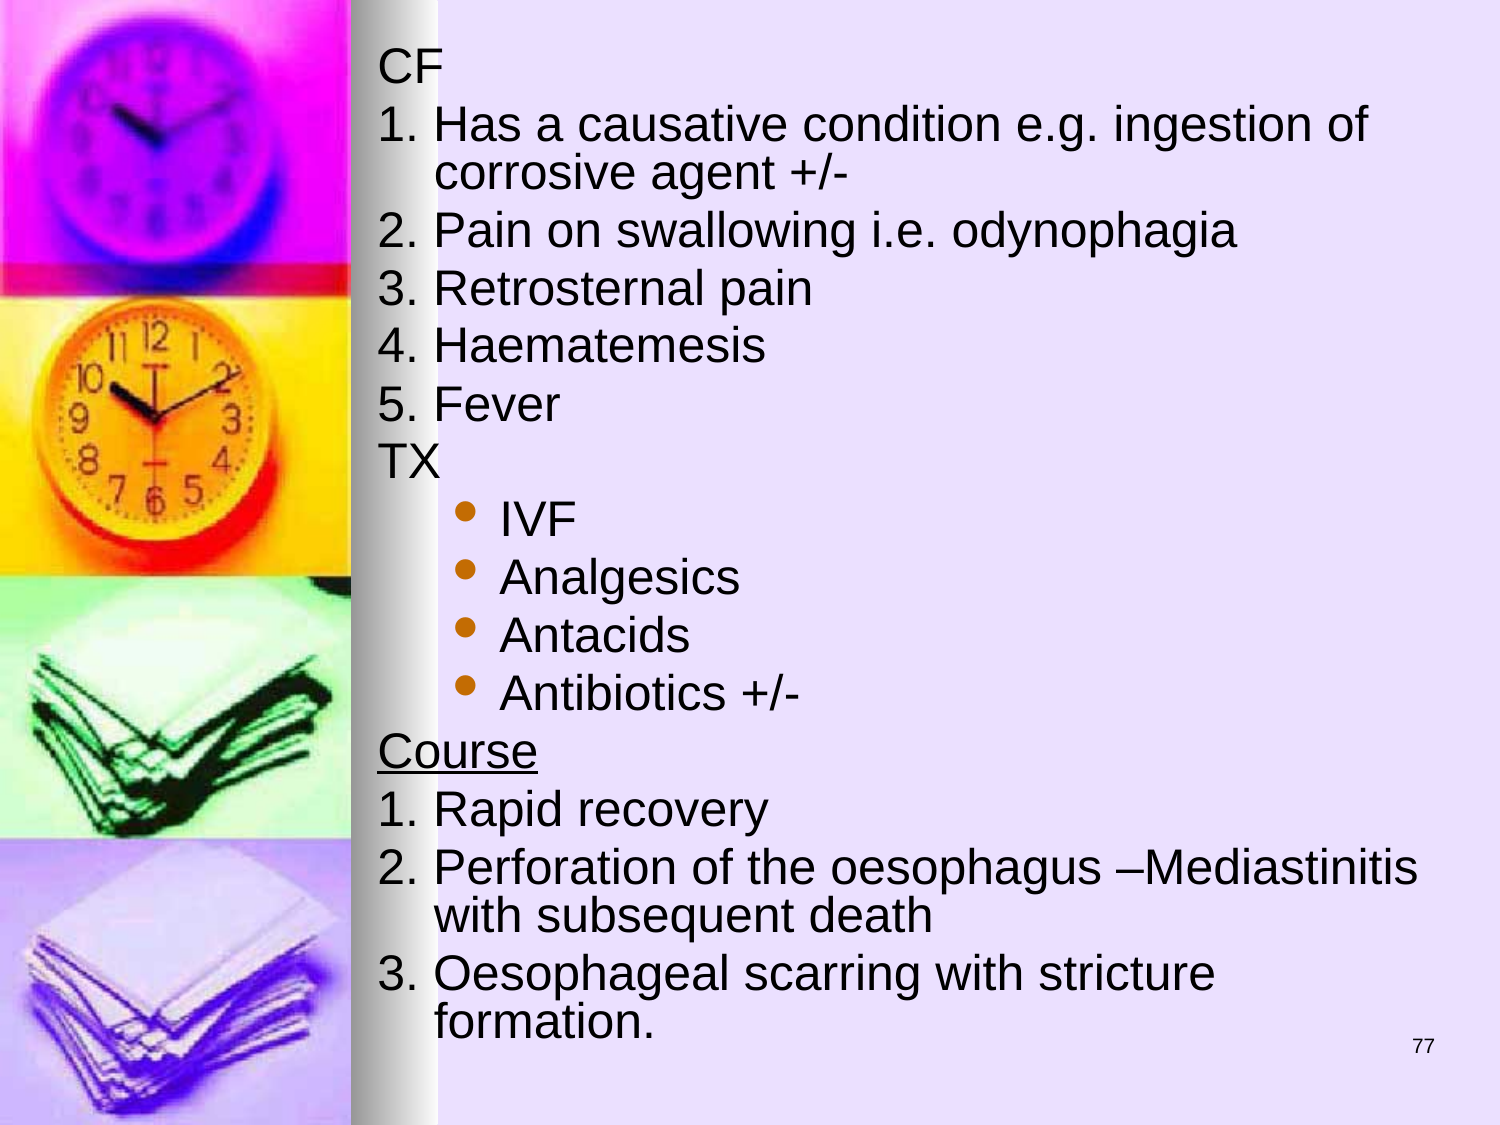

CF
1. Has a causative condition e.g. ingestion of corrosive agent +/-
2. Pain on swallowing i.e. odynophagia
3. Retrosternal pain
4. Haematemesis
5. Fever
TX
IVF
Analgesics
Antacids
Antibiotics +/-
Course
1. Rapid recovery
2. Perforation of the oesophagus –Mediastinitis with subsequent death
3. Oesophageal scarring with stricture formation.

77